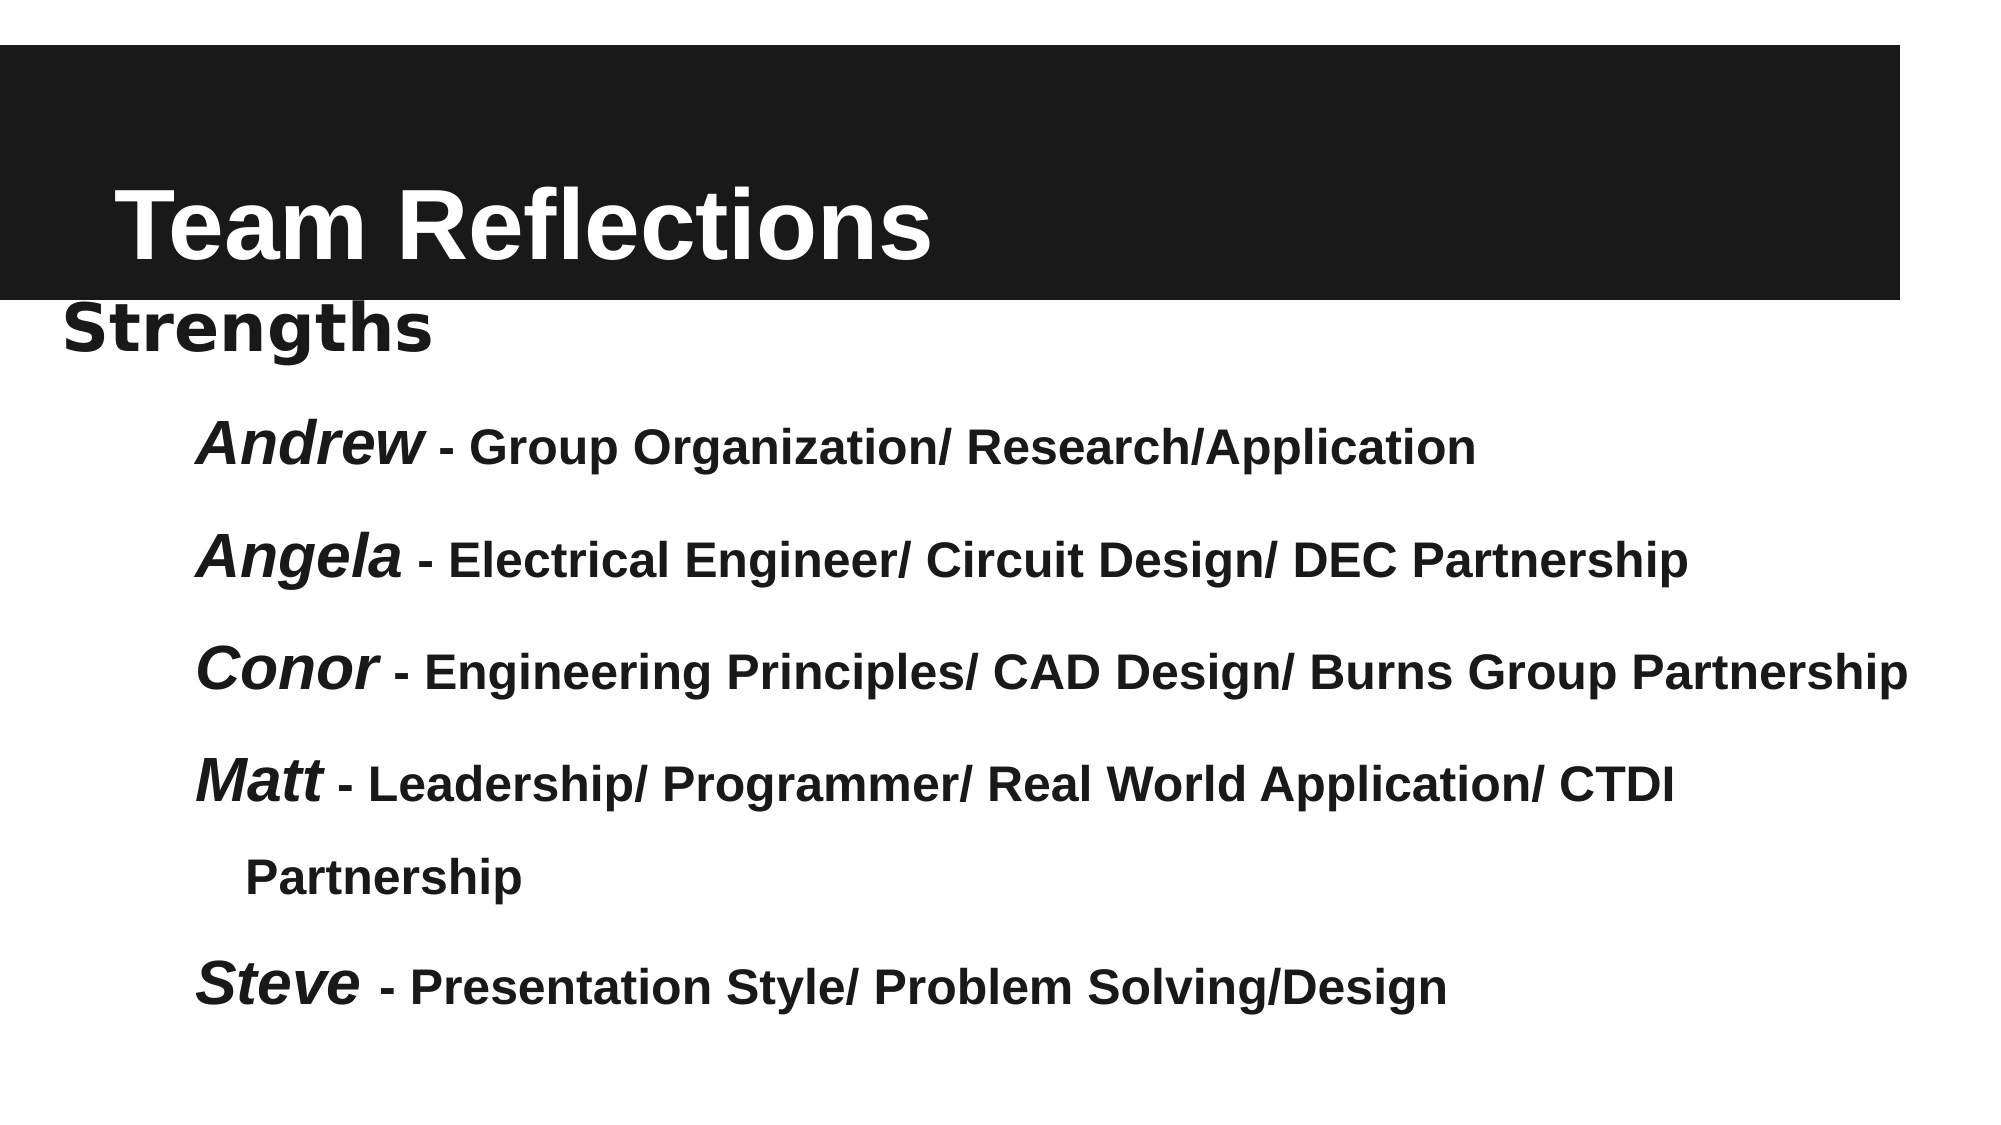

# Team Reflections

Strengths
Andrew - Group Organization/ Research/Application
Angela - Electrical Engineer/ Circuit Design/ DEC Partnership
Conor - Engineering Principles/ CAD Design/ Burns Group Partnership
Matt - Leadership/ Programmer/ Real World Application/ CTDI Partnership
Steve - Presentation Style/ Problem Solving/Design